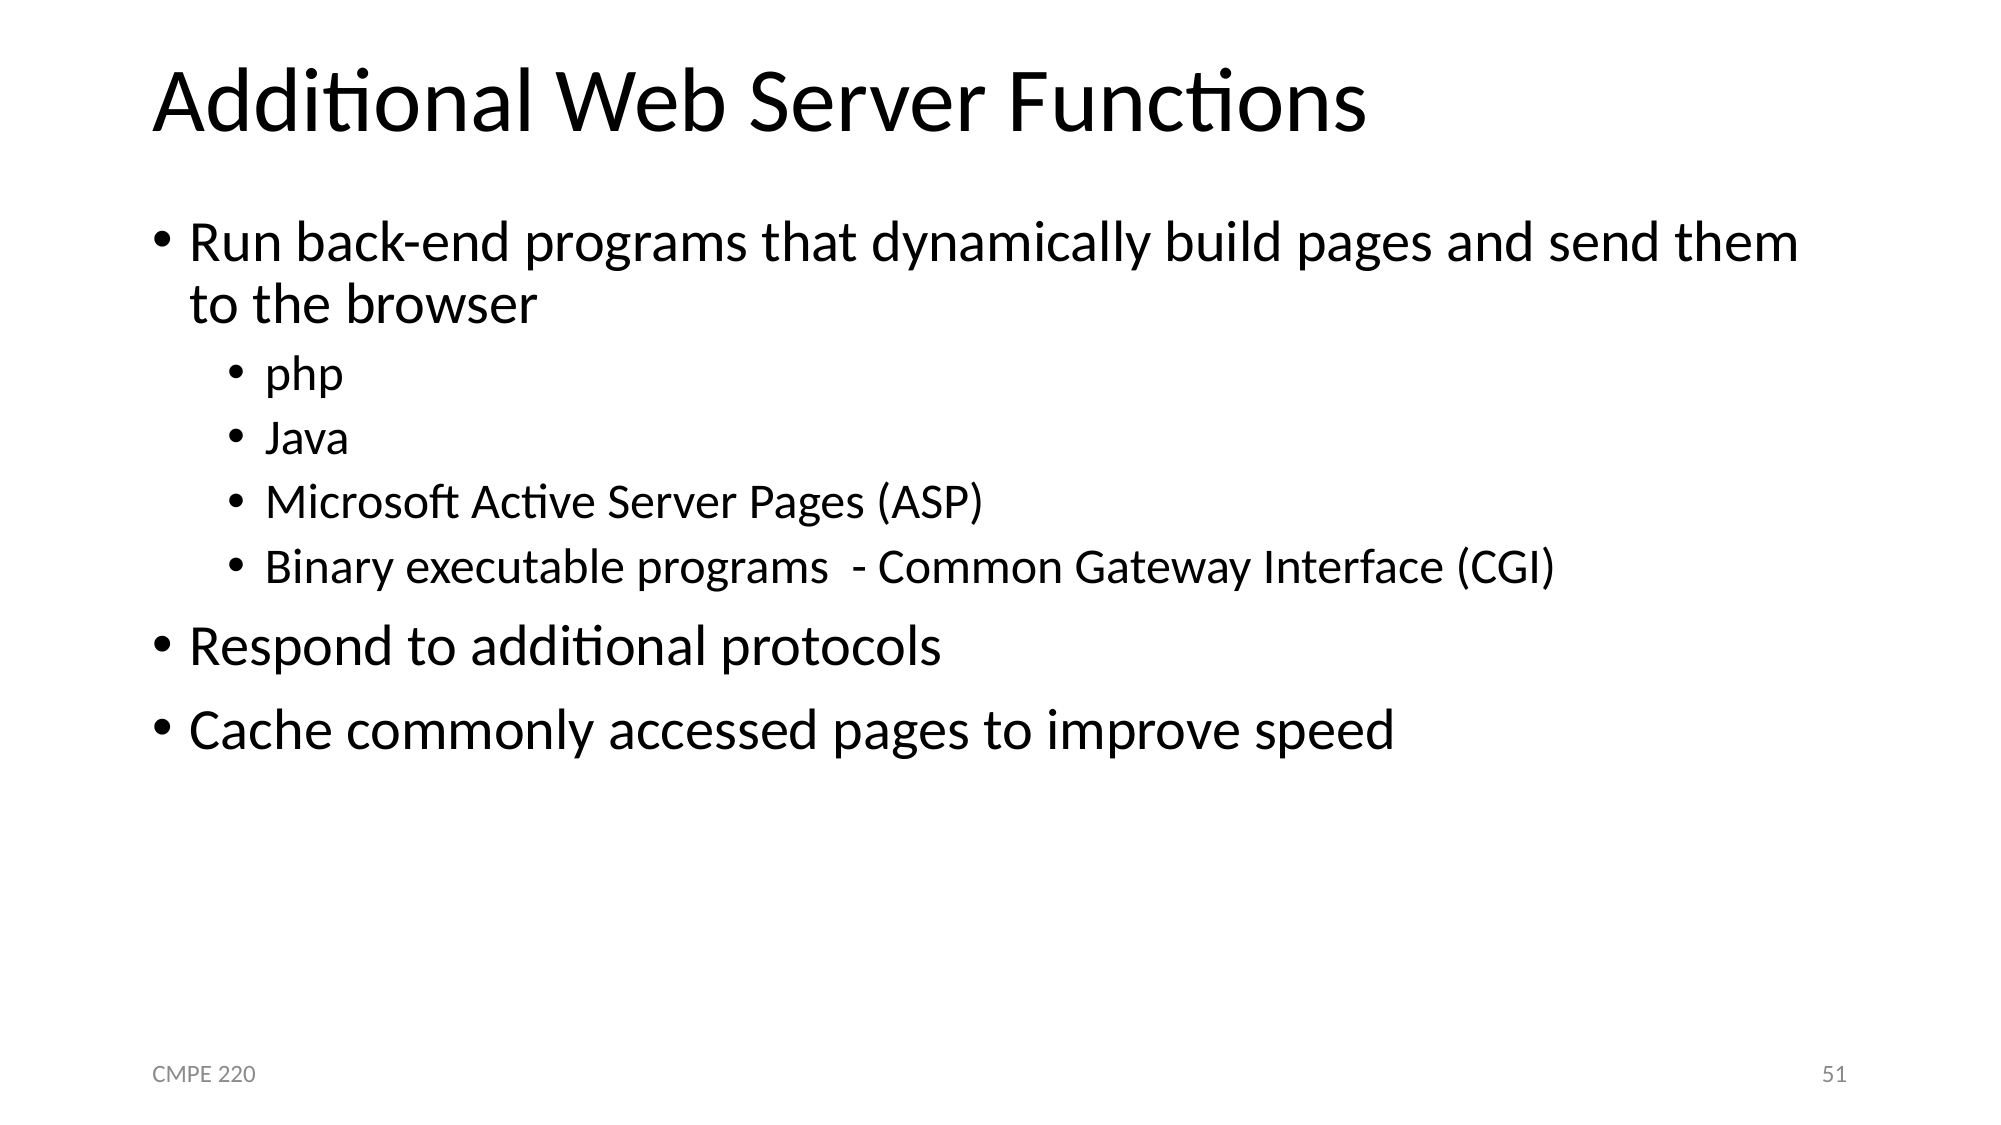

# Additional Web Server Functions
Run back-end programs that dynamically build pages and send them to the browser
php
Java
Microsoft Active Server Pages (ASP)
Binary executable programs  - Common Gateway Interface (CGI)
Respond to additional protocols
Cache commonly accessed pages to improve speed
CMPE 220
51